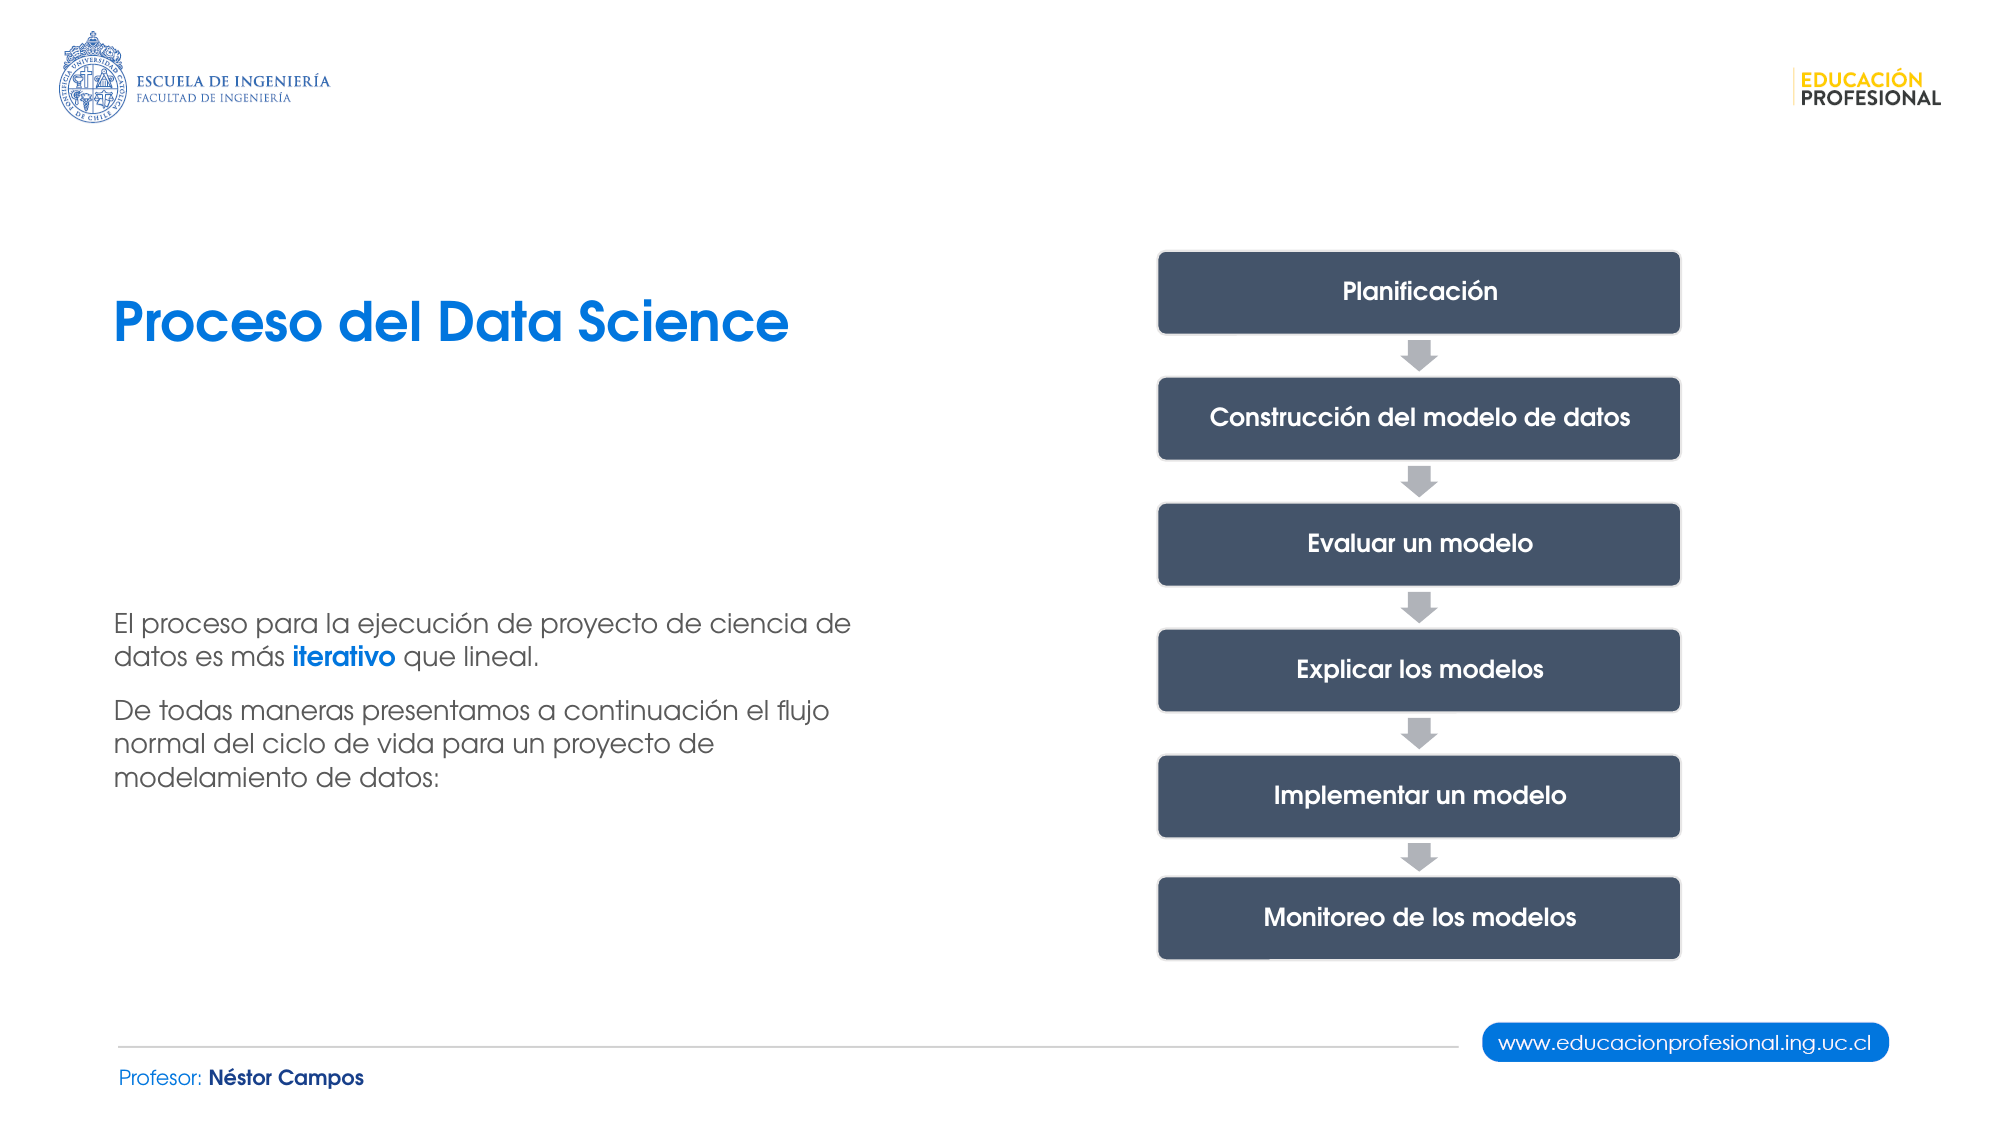

Planificación

Construcción del modelo de datos

Evaluar un modelo

Explicar los modelos

Implementar un modelo

Monitoreo de los modelos
# Proceso del Data Science
El proceso para la ejecución de proyecto de ciencia de datos es más iterativo que lineal.
De todas maneras presentamos a continuación el flujo normal del ciclo de vida para un proyecto de modelamiento de datos: